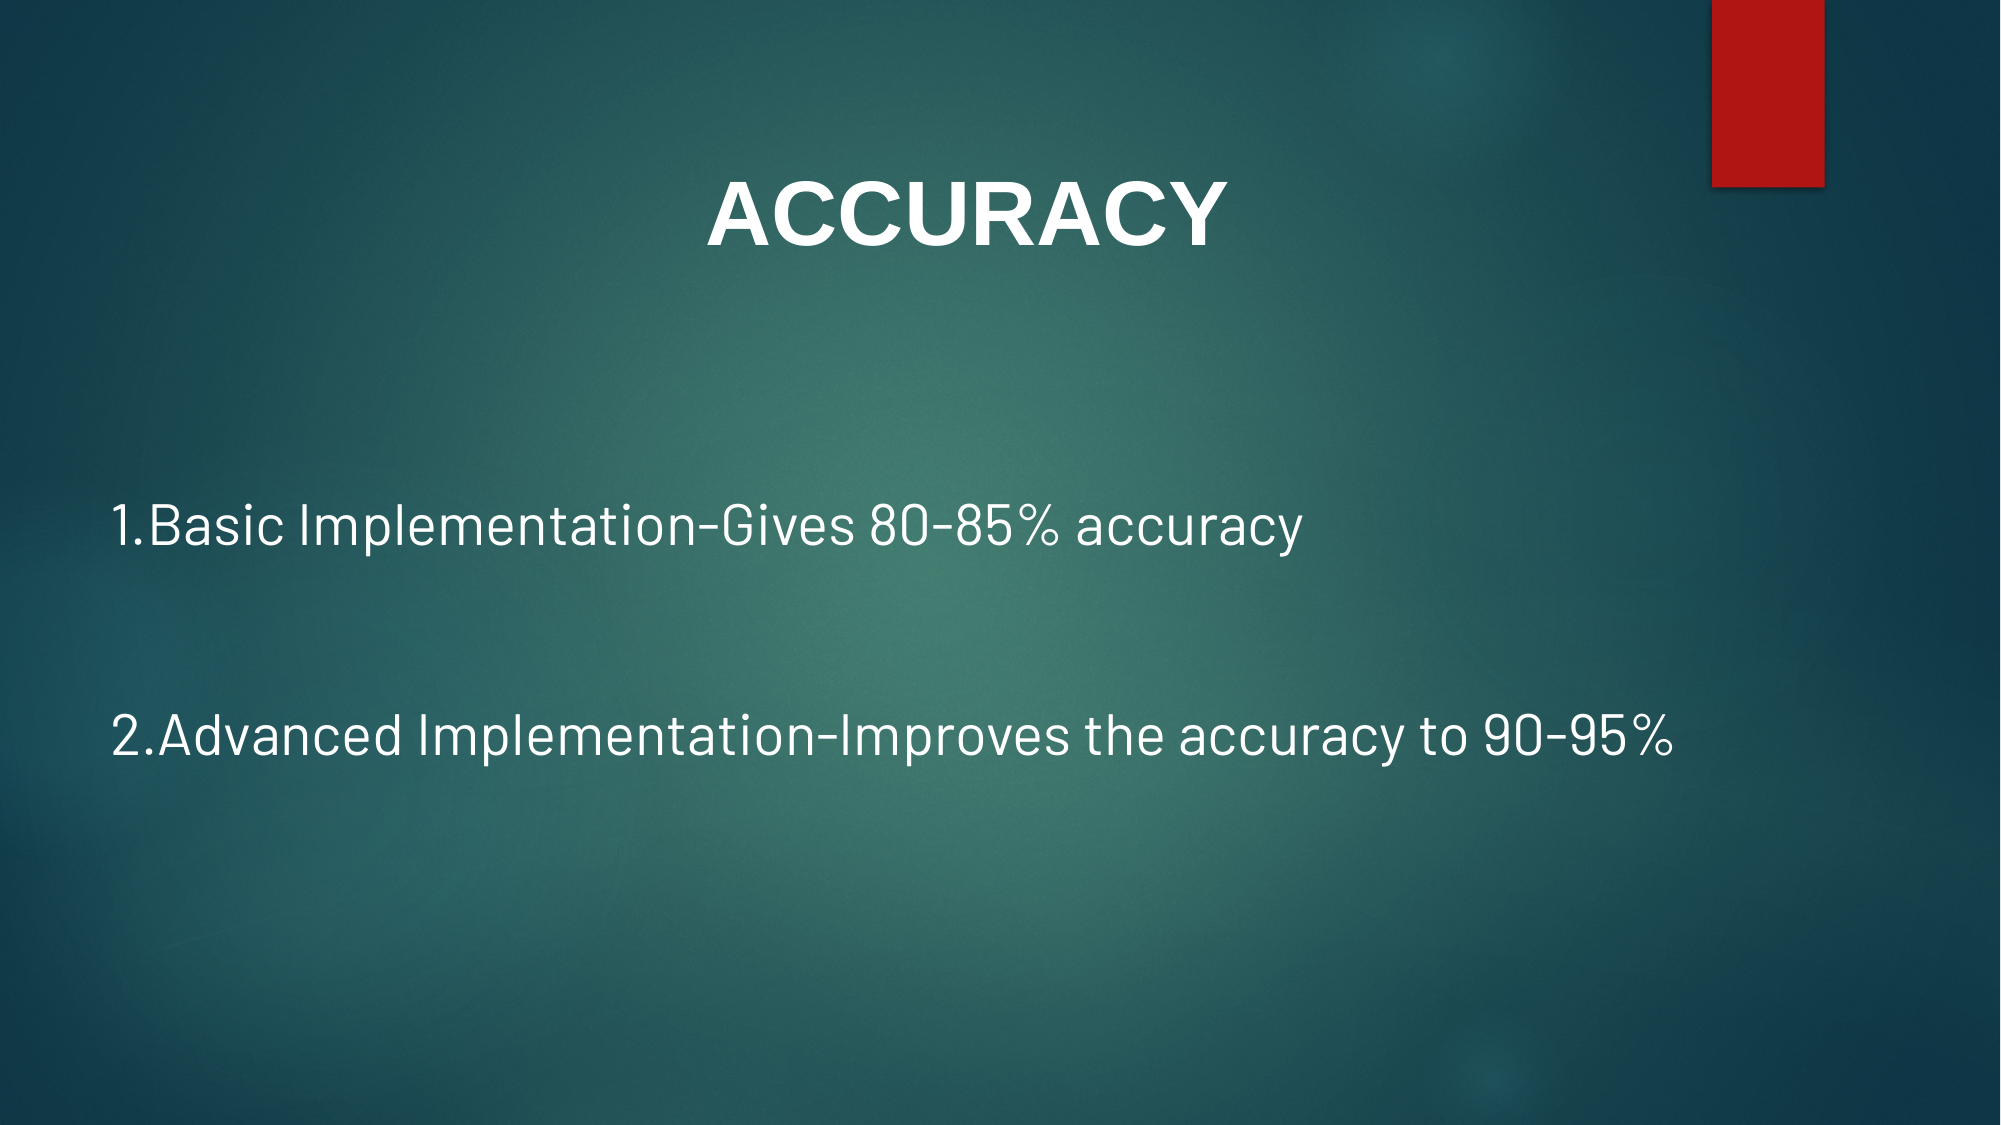

ACCURACY

1.Basic Implementation-Gives 80-85% accuracy

2.Advanced Implementation-Improves the accuracy to 90-95%